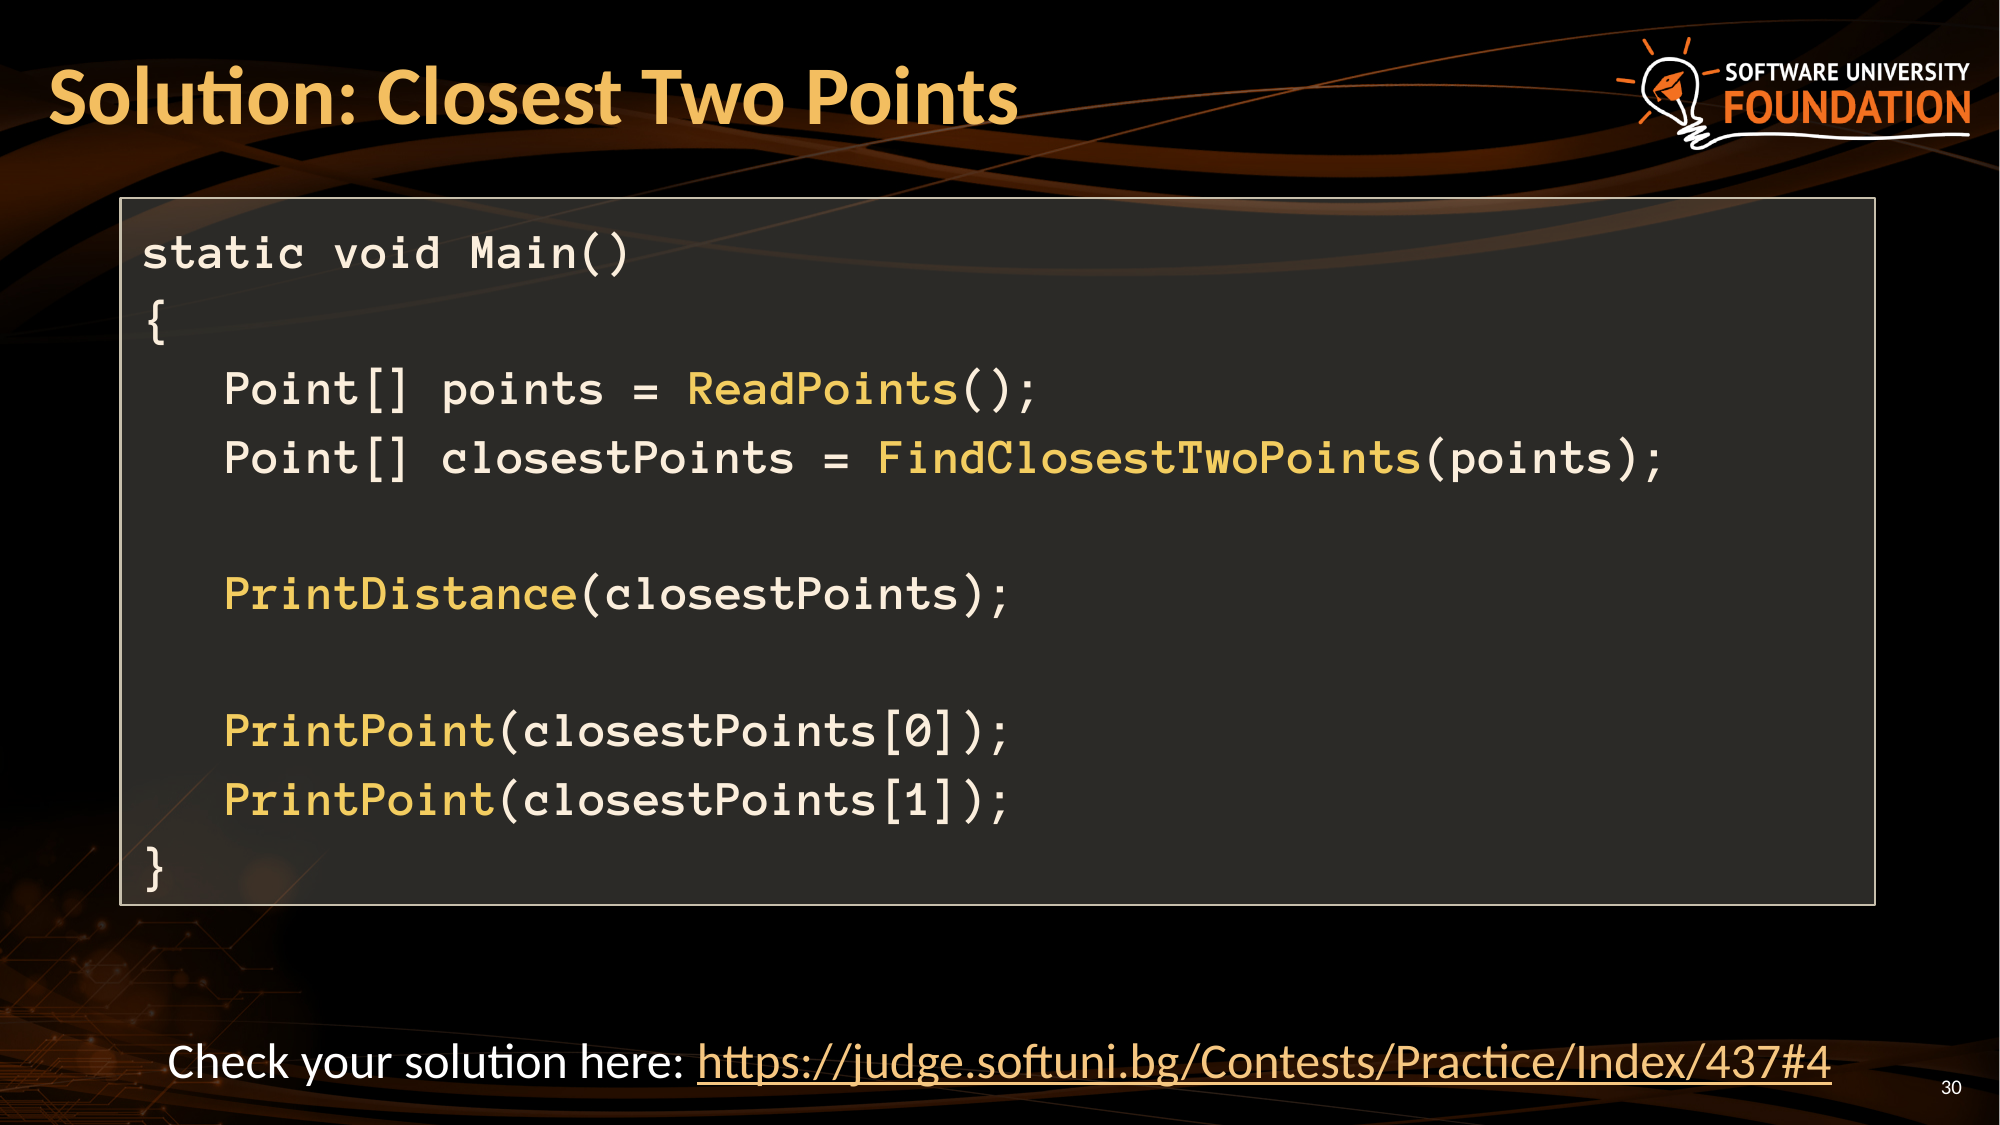

# Solution: Closest Two Points
static void Main()
{
   Point[] points = ReadPoints();
   Point[] closestPoints = FindClosestTwoPoints(points);

   PrintDistance(closestPoints);

   PrintPoint(closestPoints[0]);
   PrintPoint(closestPoints[1]);
}
Check your solution here: https://judge.softuni.bg/Contests/Practice/Index/437#4
30